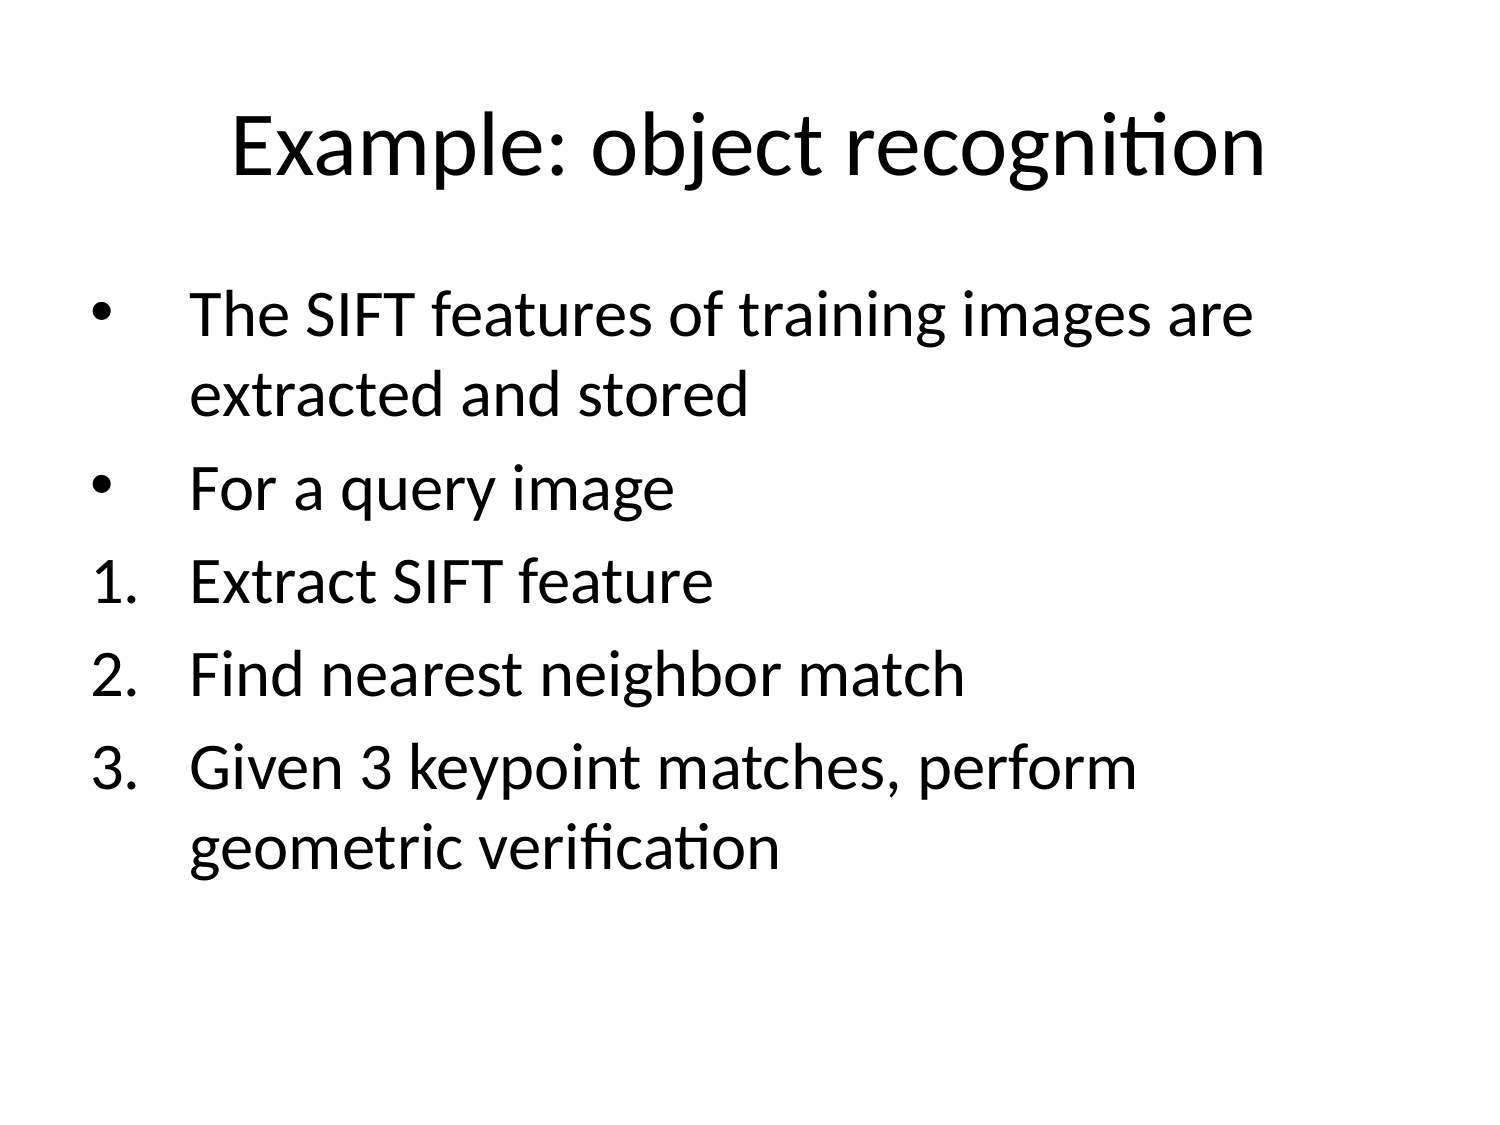

# Example: object recognition
The SIFT features of training images are extracted and stored
For a query image
Extract SIFT feature
Find nearest neighbor match
Given 3 keypoint matches, perform geometric verification